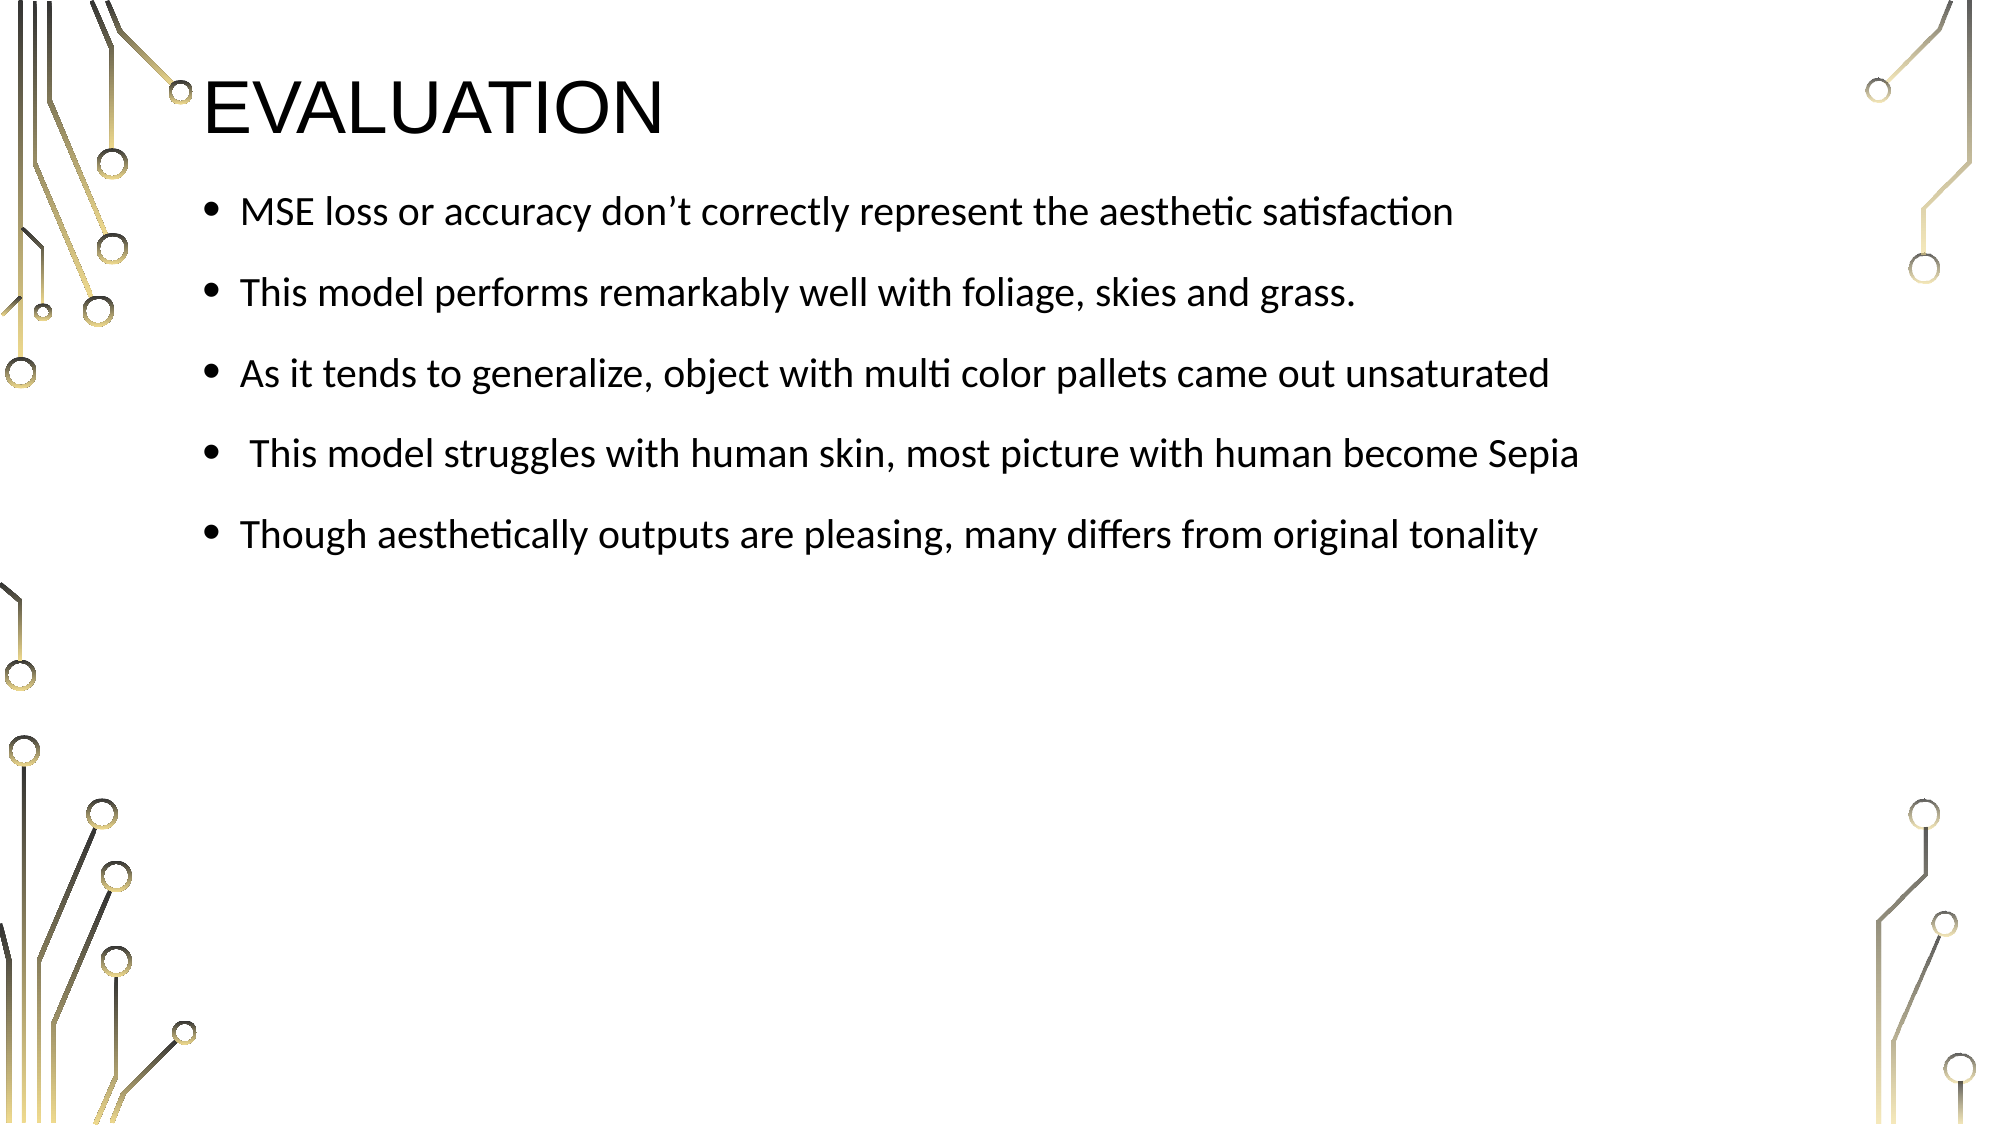

# Evaluation
MSE loss or accuracy don’t correctly represent the aesthetic satisfaction
This model performs remarkably well with foliage, skies and grass.
As it tends to generalize, object with multi color pallets came out unsaturated
 This model struggles with human skin, most picture with human become Sepia
Though aesthetically outputs are pleasing, many differs from original tonality